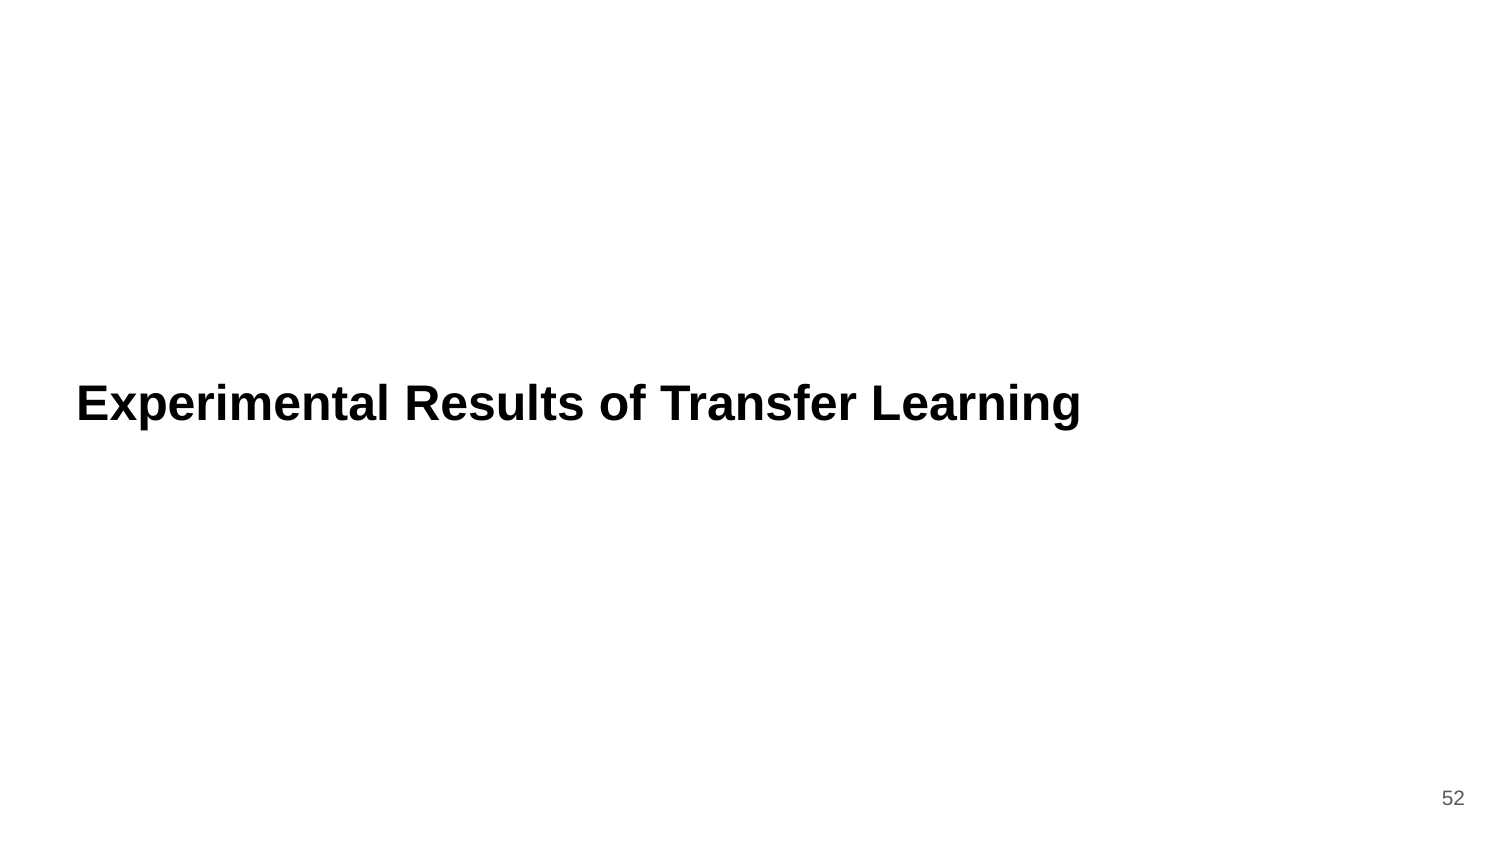

# Experimental Results of Transfer Learning

52